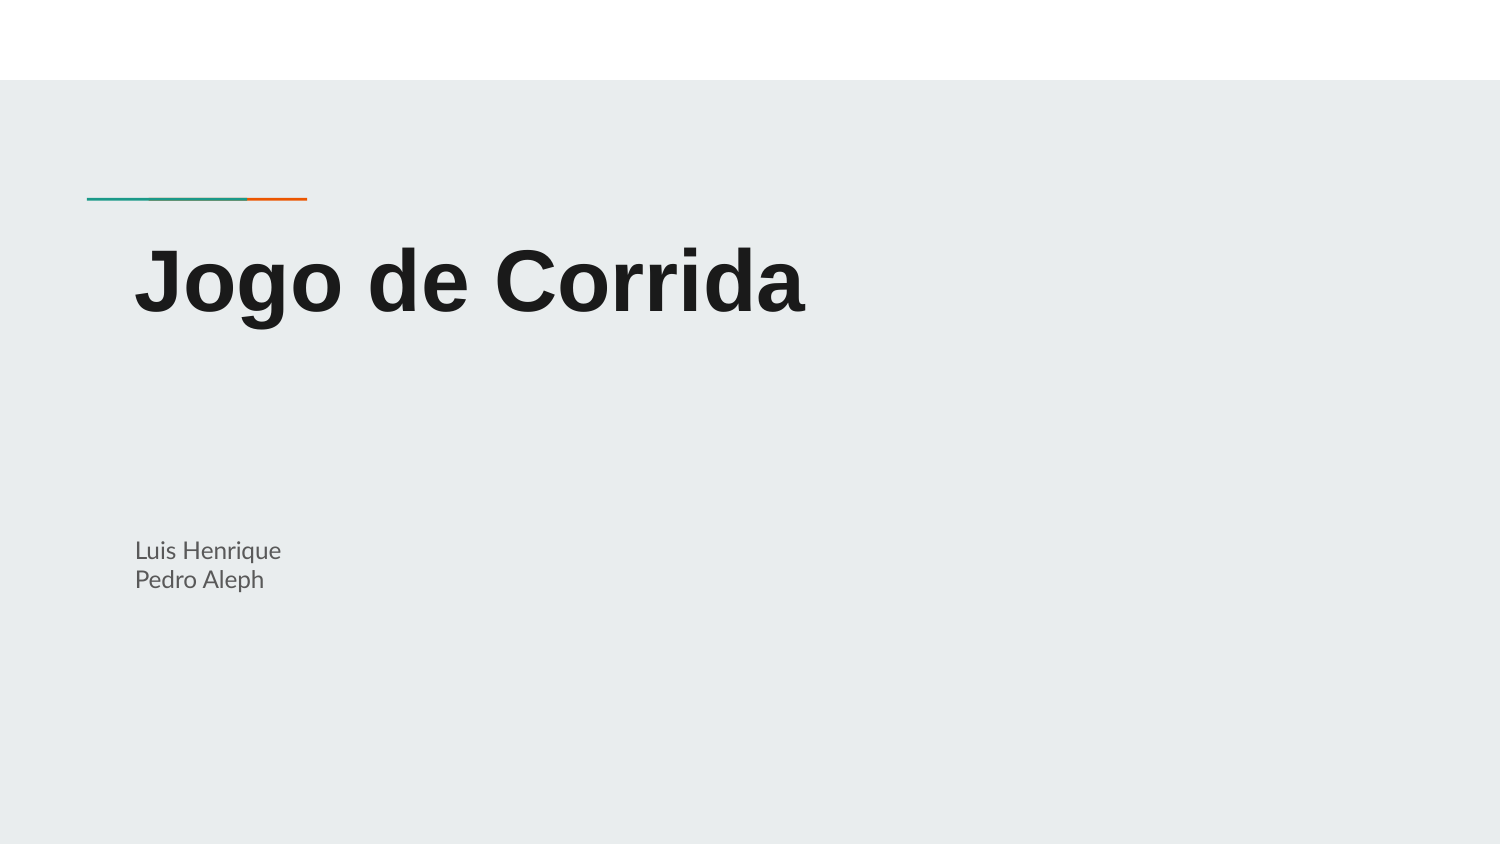

# Jogo de Corrida
Luis Henrique
Pedro Aleph